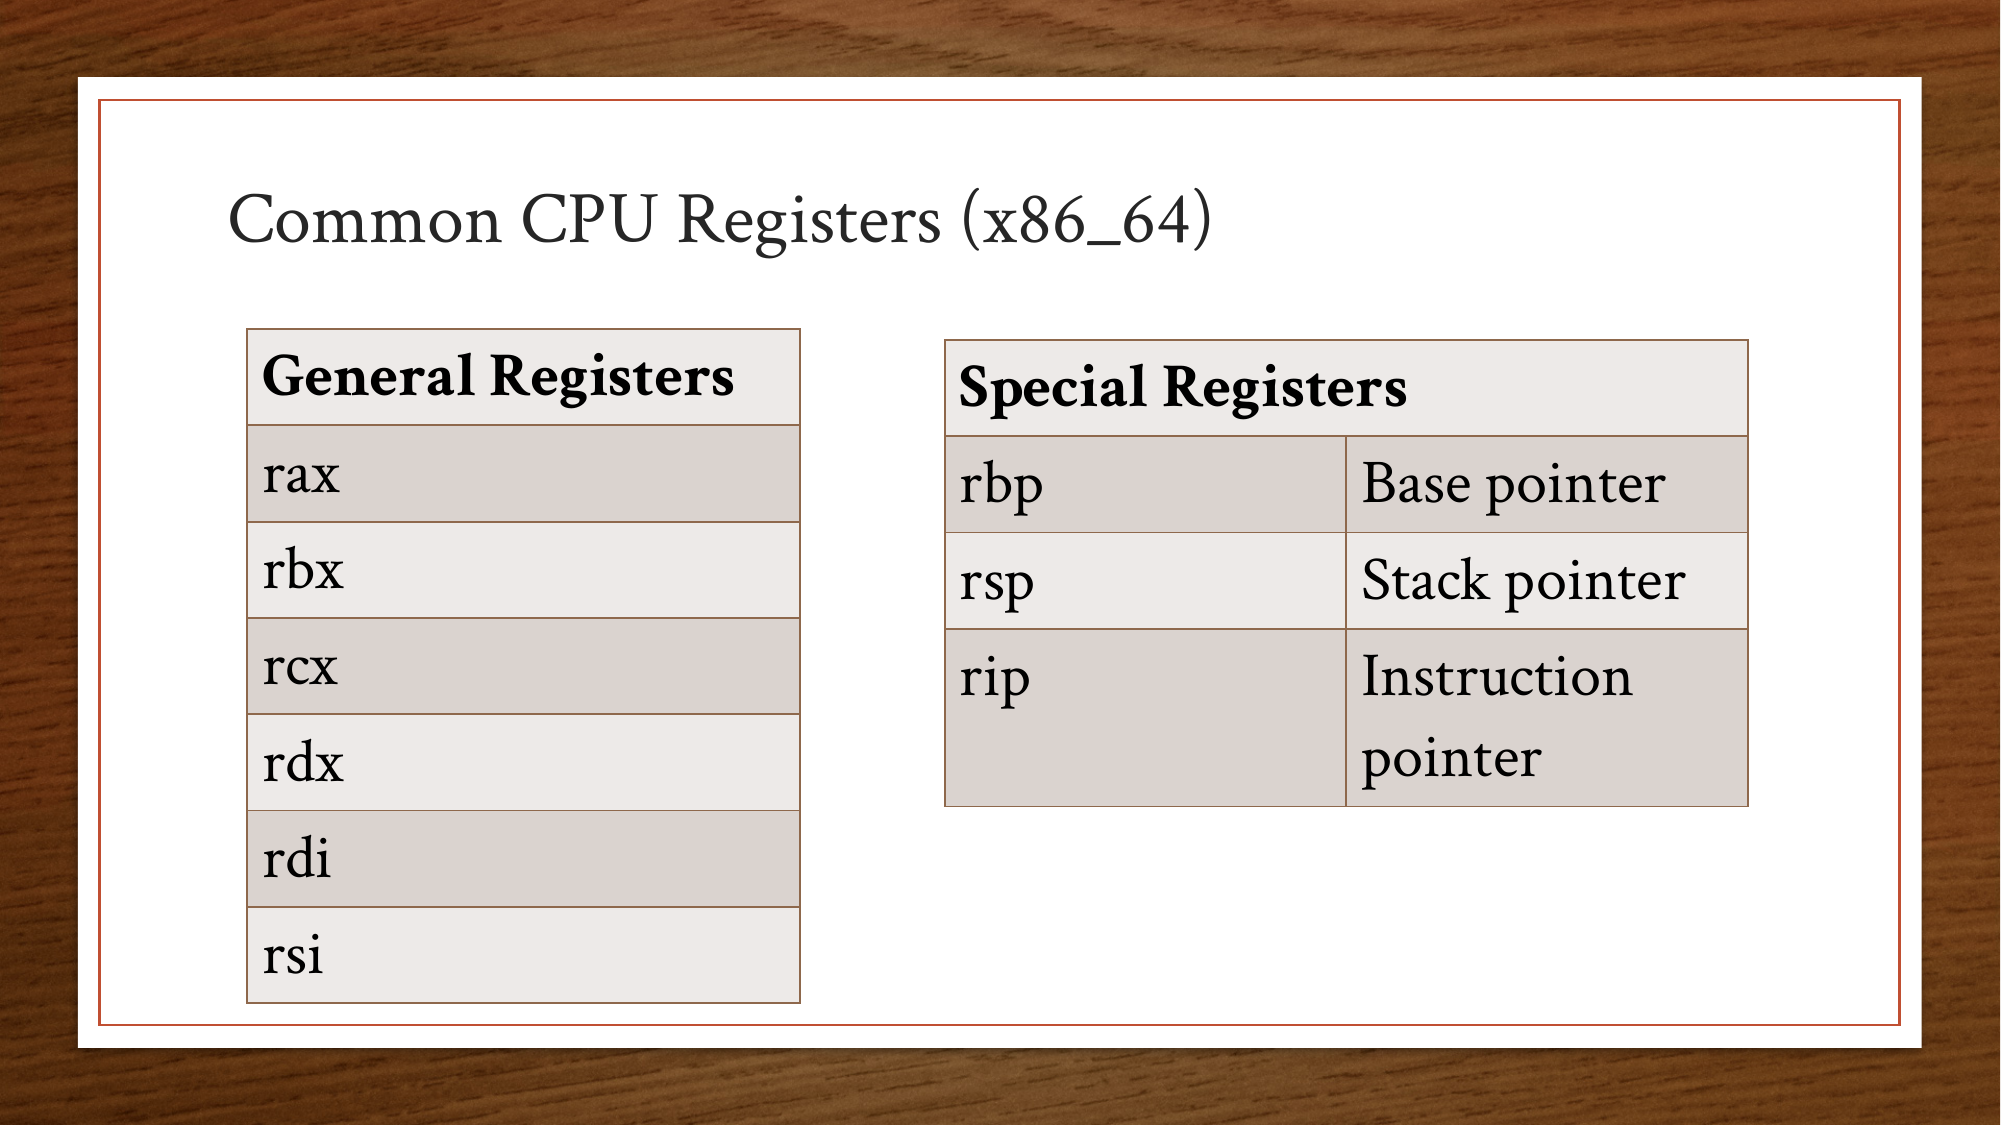

# Common CPU Registers (x86_64)
| General Registers |
| --- |
| rax |
| rbx |
| rcx |
| rdx |
| rdi |
| rsi |
| Special Registers |  |
| --- | --- |
| rbp | Base pointer |
| rsp | Stack pointer |
| rip | Instruction pointer |